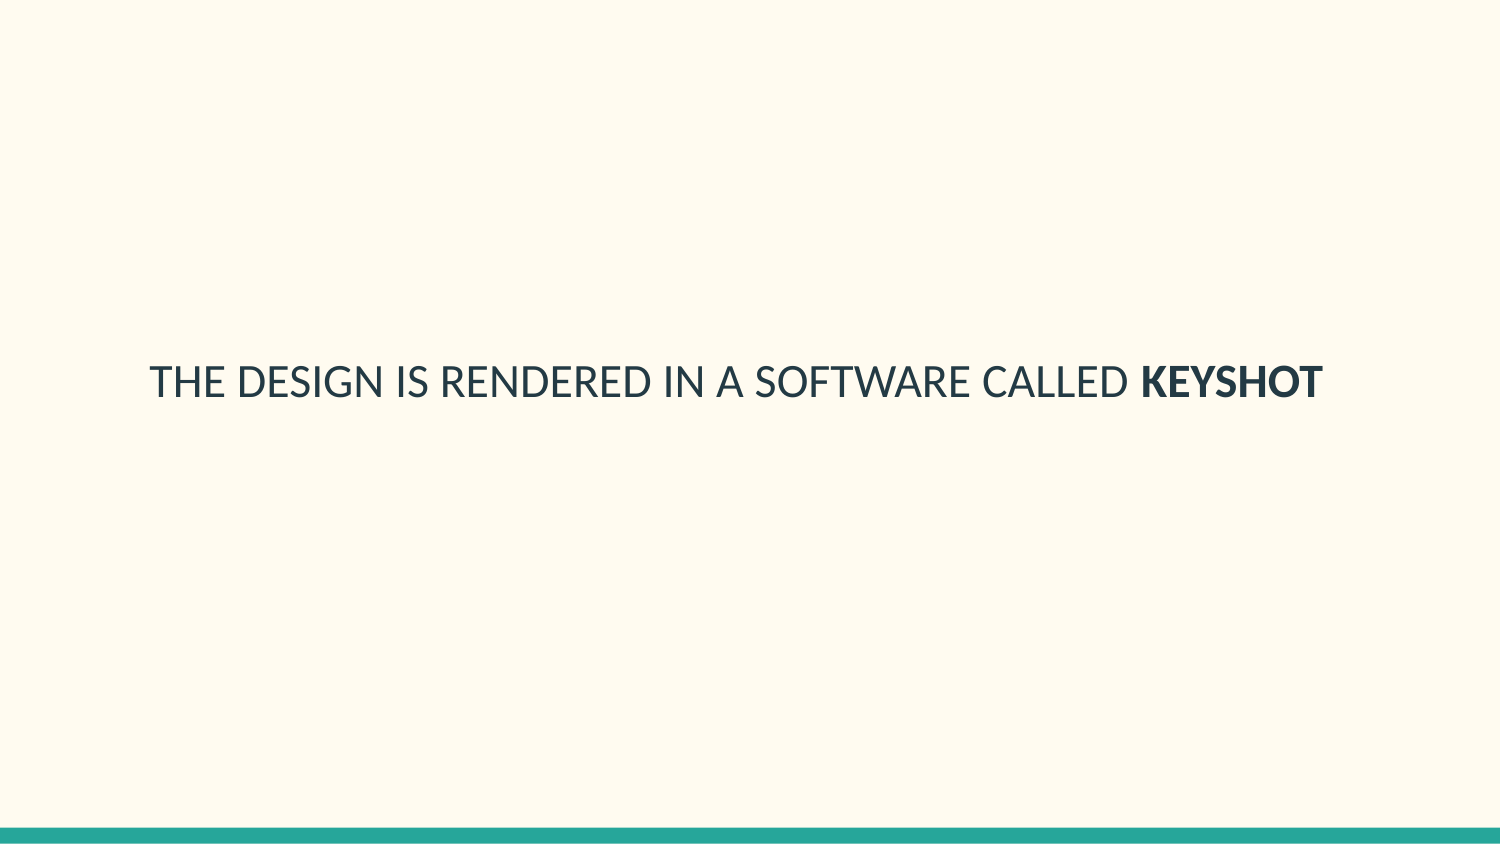

THE DESIGN IS RENDERED IN A SOFTWARE CALLED KEYSHOT